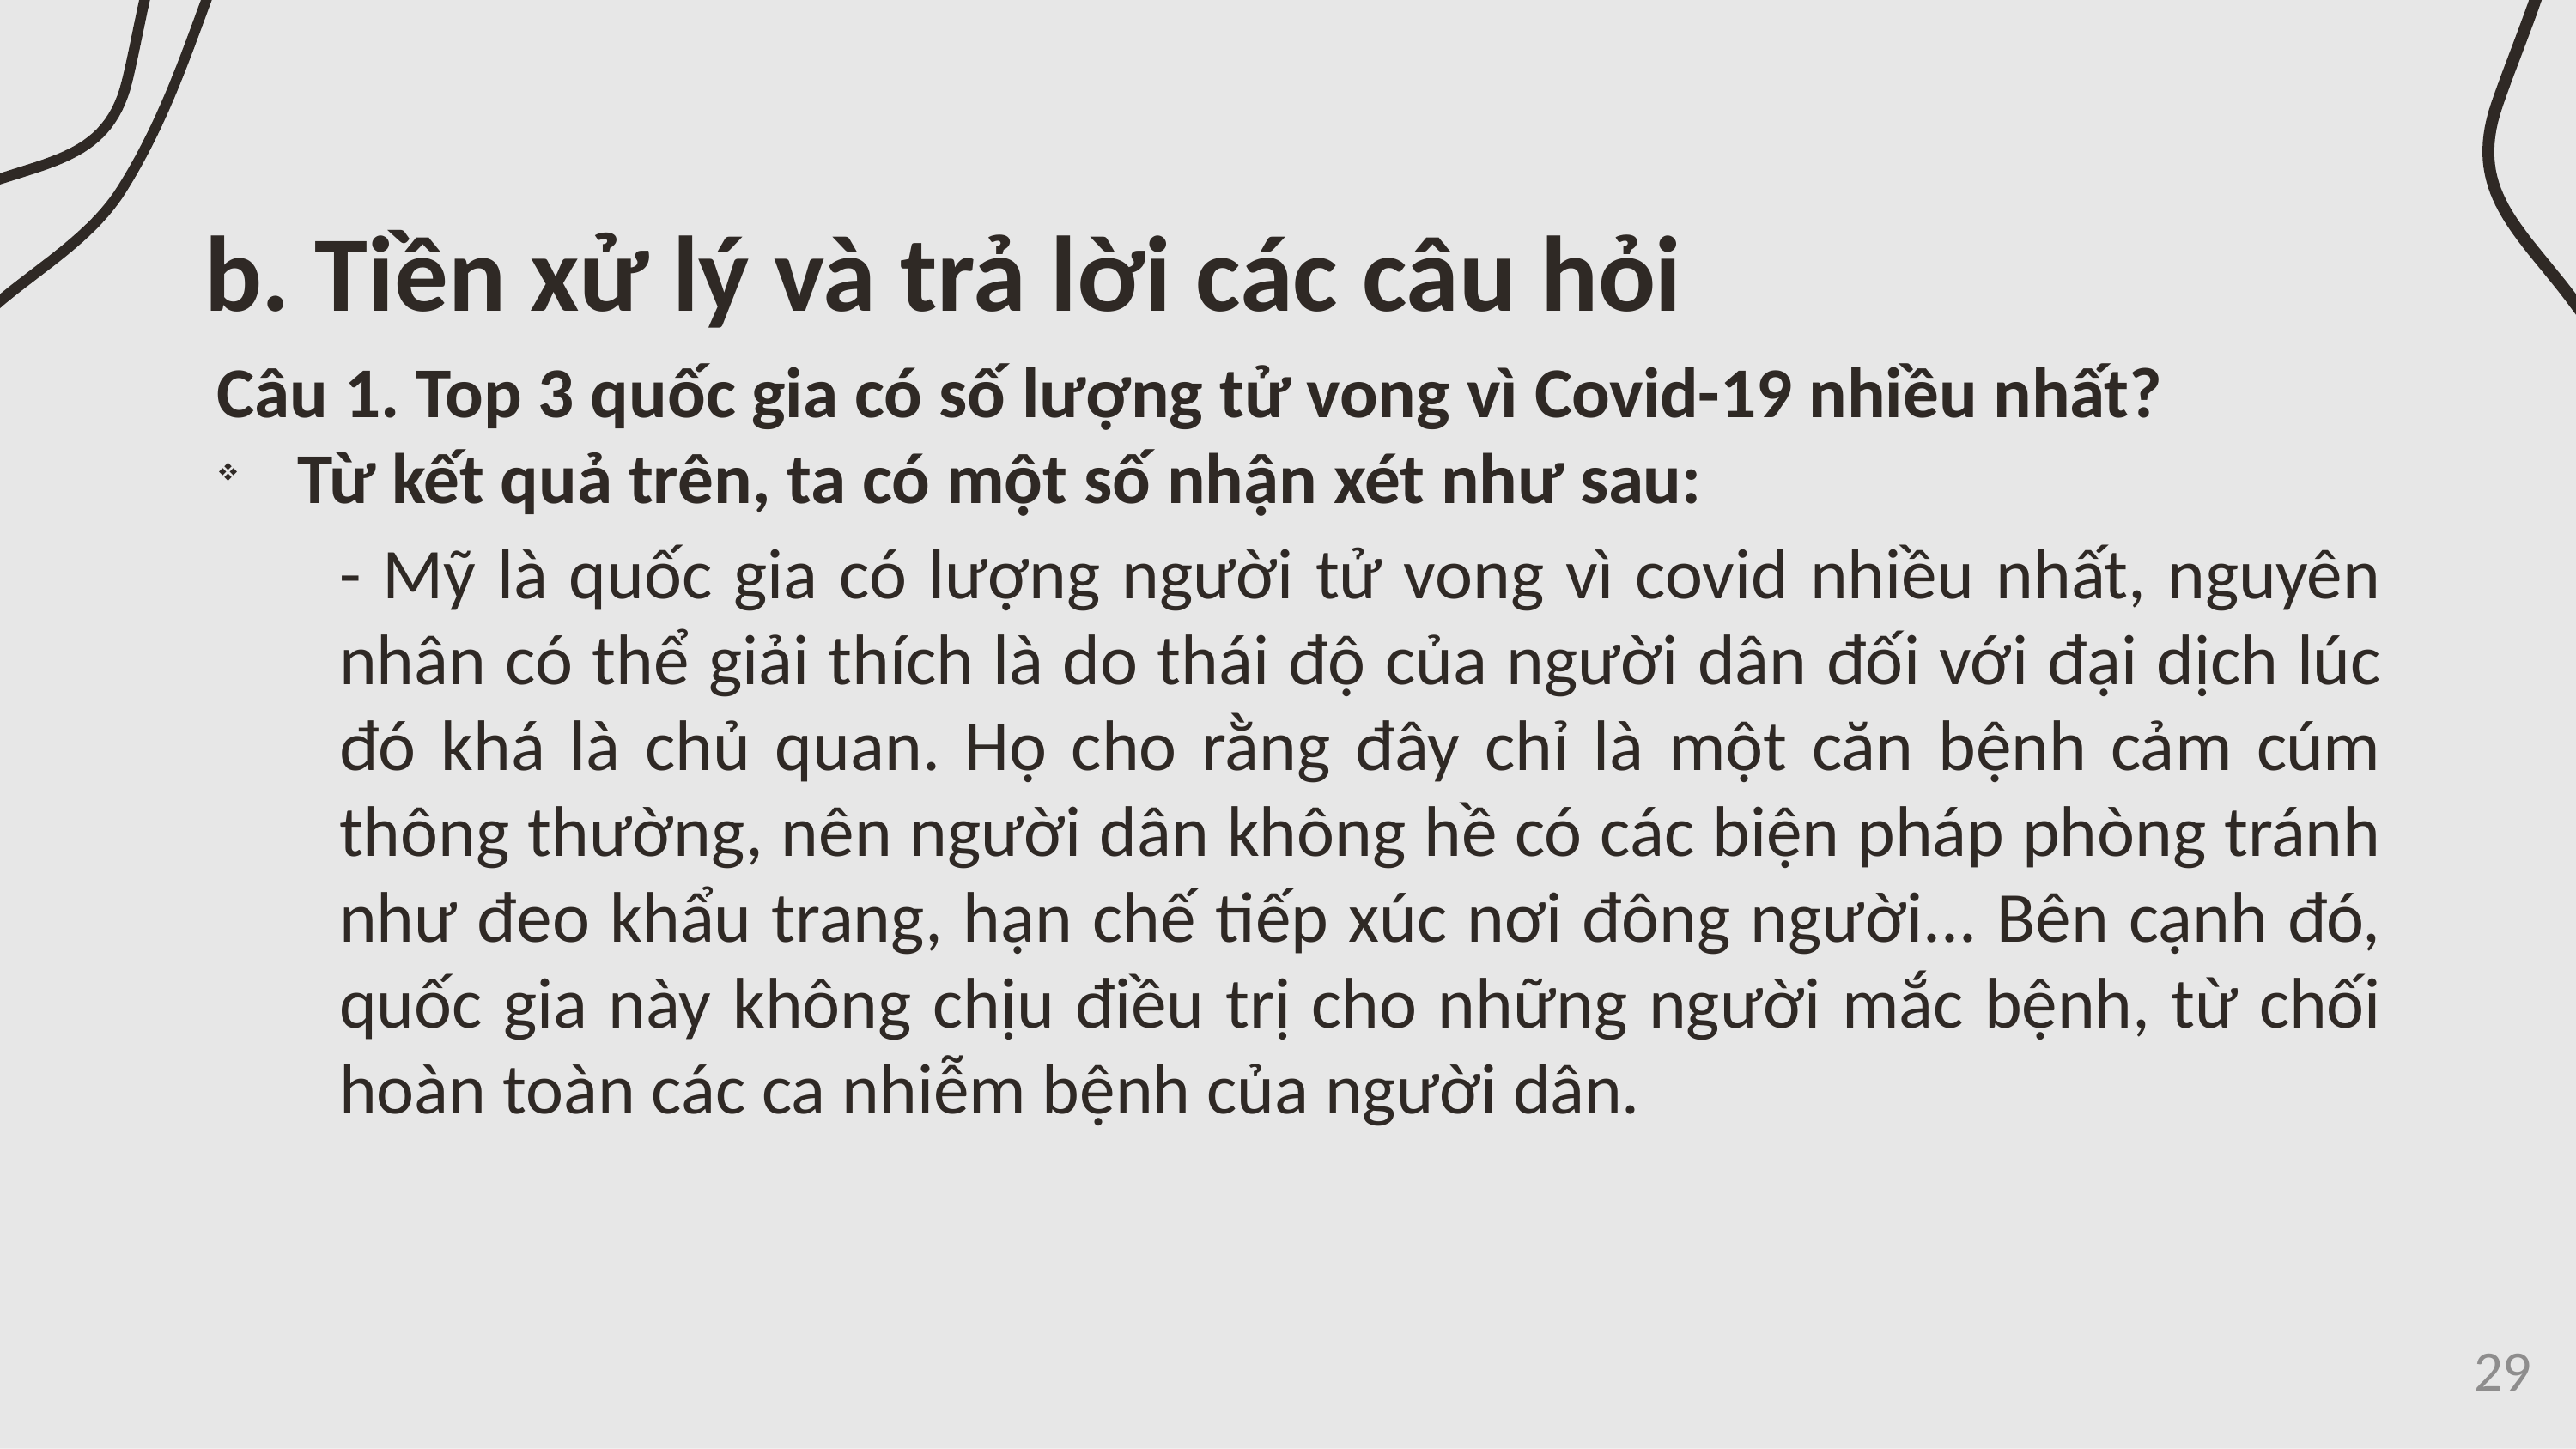

# b. Tiền xử lý và trả lời các câu hỏi
Câu 1. Top 3 quốc gia có số lượng tử vong vì Covid-19 nhiều nhất?
Từ kết quả trên, ta có một số nhận xét như sau:
- Mỹ là quốc gia có lượng người tử vong vì covid nhiều nhất, nguyên nhân có thể giải thích là do thái độ của người dân đối với đại dịch lúc đó khá là chủ quan. Họ cho rằng đây chỉ là một căn bệnh cảm cúm thông thường, nên người dân không hề có các biện pháp phòng tránh như đeo khẩu trang, hạn chế tiếp xúc nơi đông người... Bên cạnh đó, quốc gia này không chịu điều trị cho những người mắc bệnh, từ chối hoàn toàn các ca nhiễm bệnh của người dân.
29